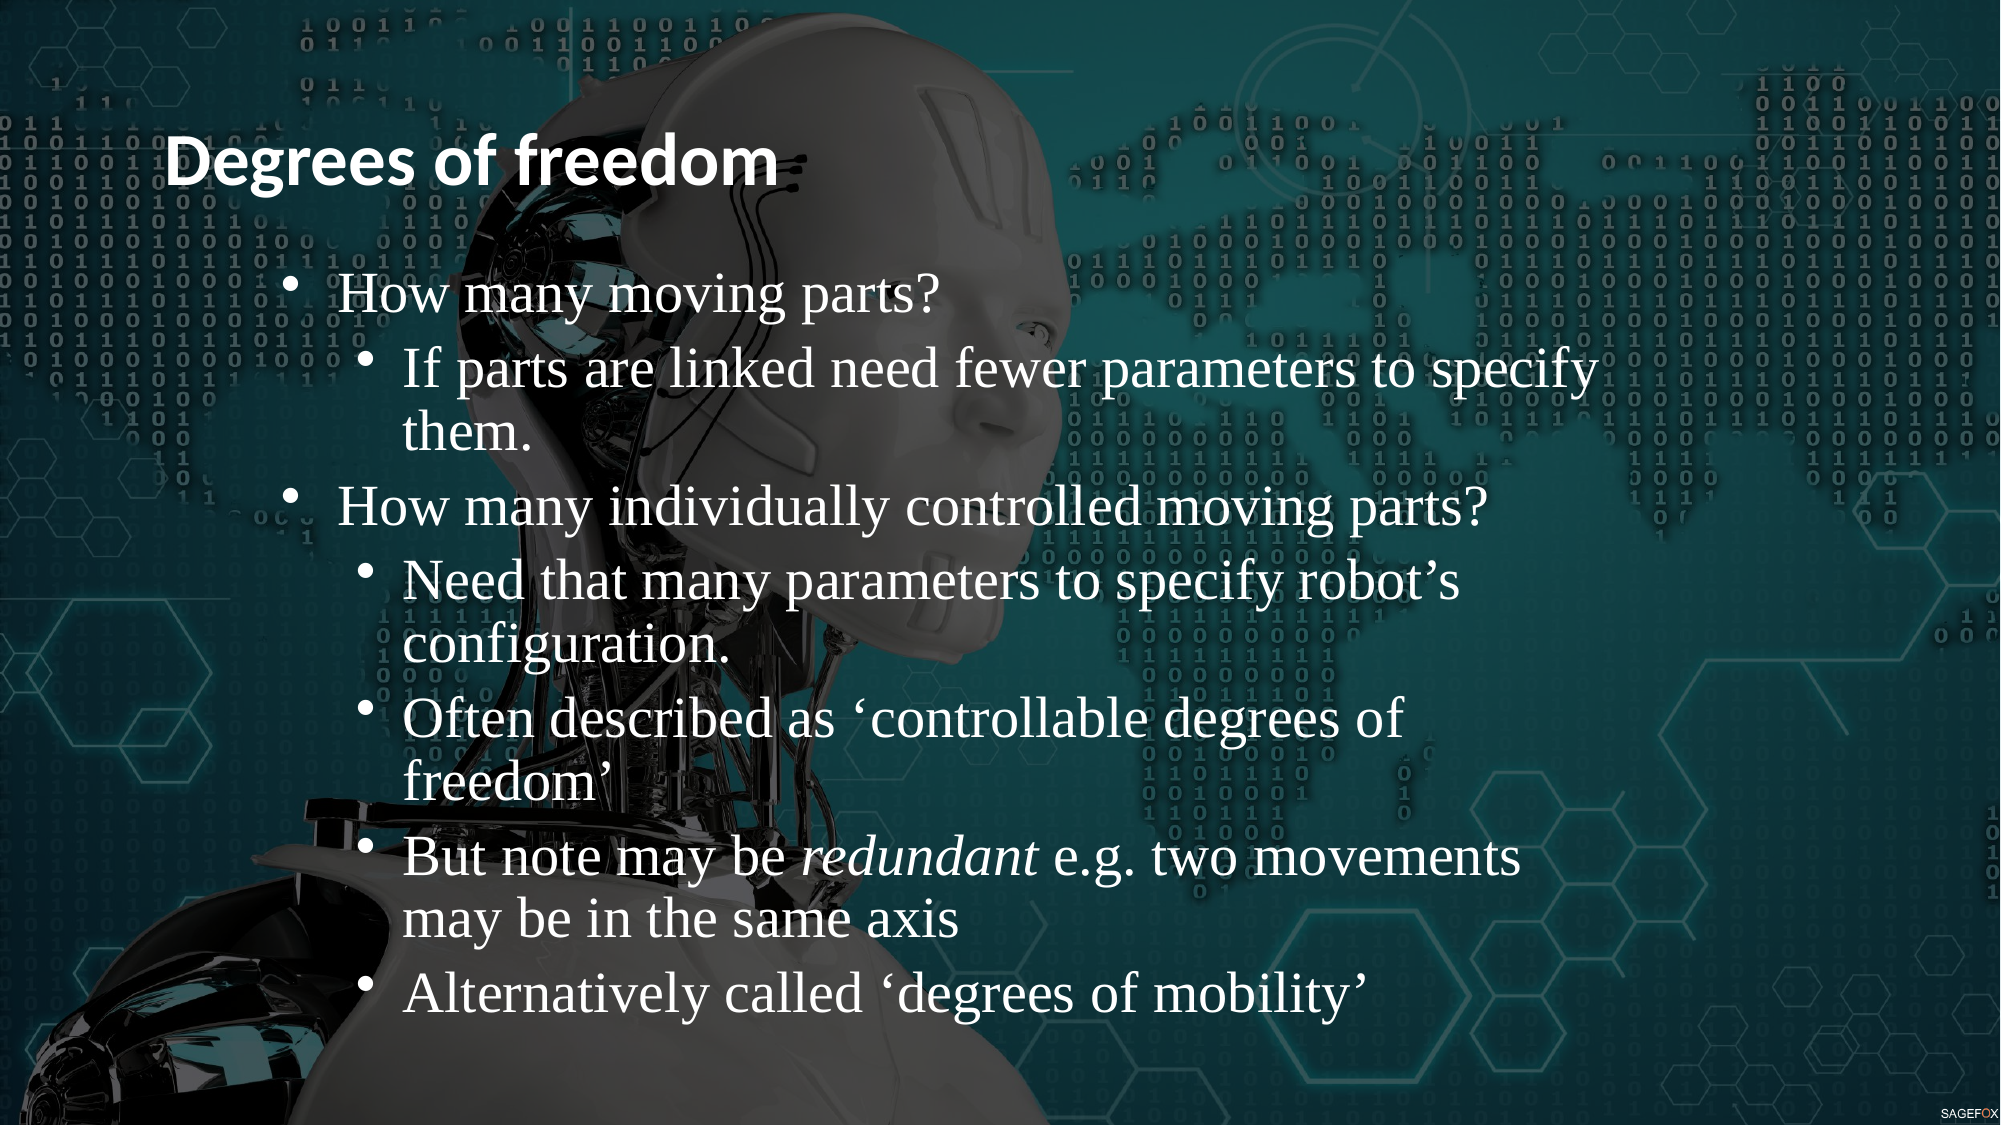

Degrees of freedom
How many moving parts?
If parts are linked need fewer parameters to specify them.
How many individually controlled moving parts?
Need that many parameters to specify robot’s configuration.
Often described as ‘controllable degrees of freedom’
But note may be redundant e.g. two movements may be in the same axis
Alternatively called ‘degrees of mobility’